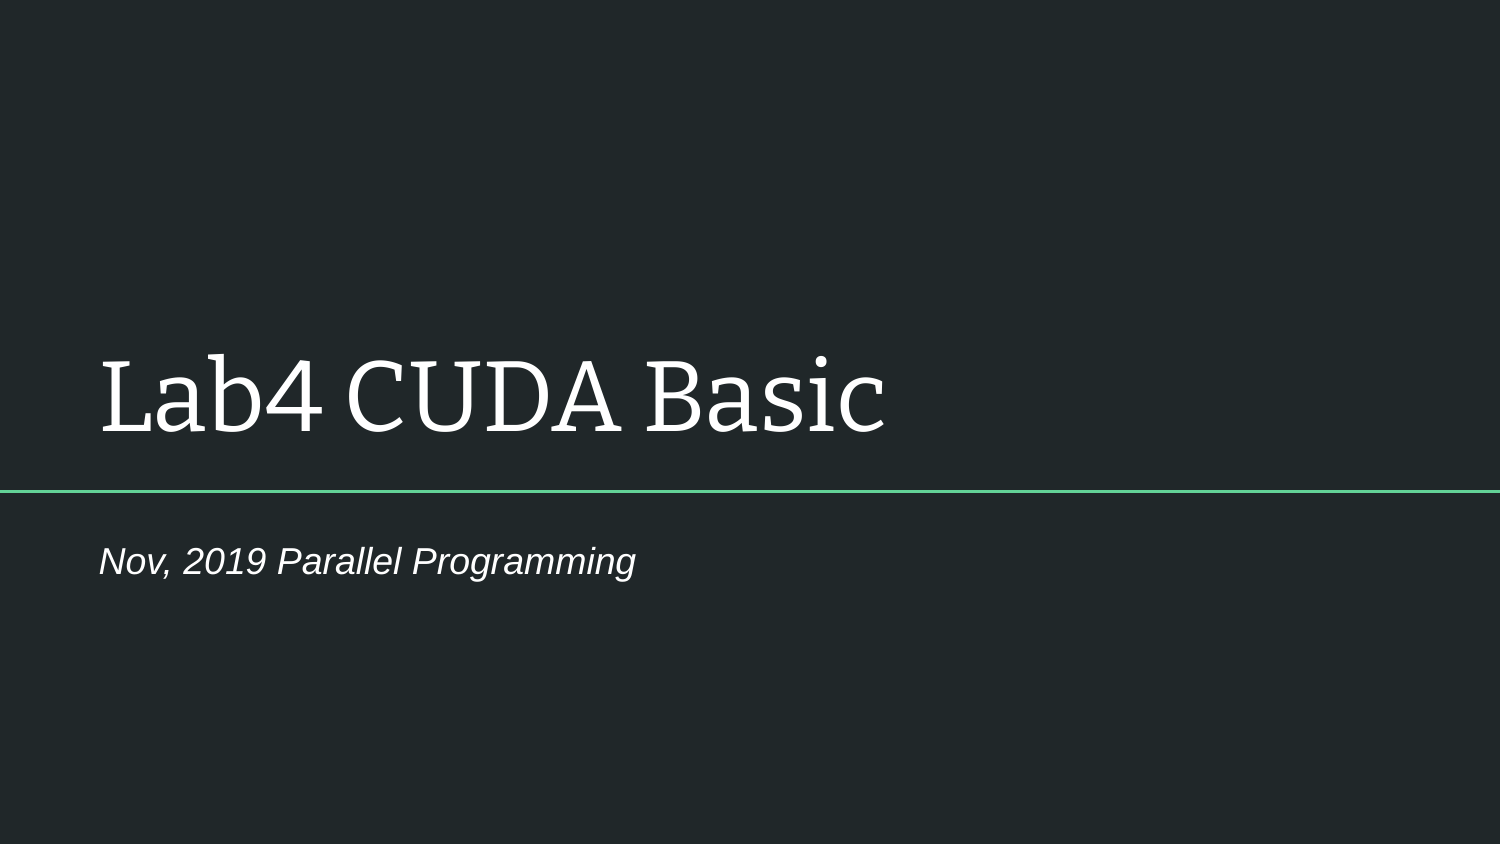

# Lab4 CUDA Basic
Nov, 2019 Parallel Programming